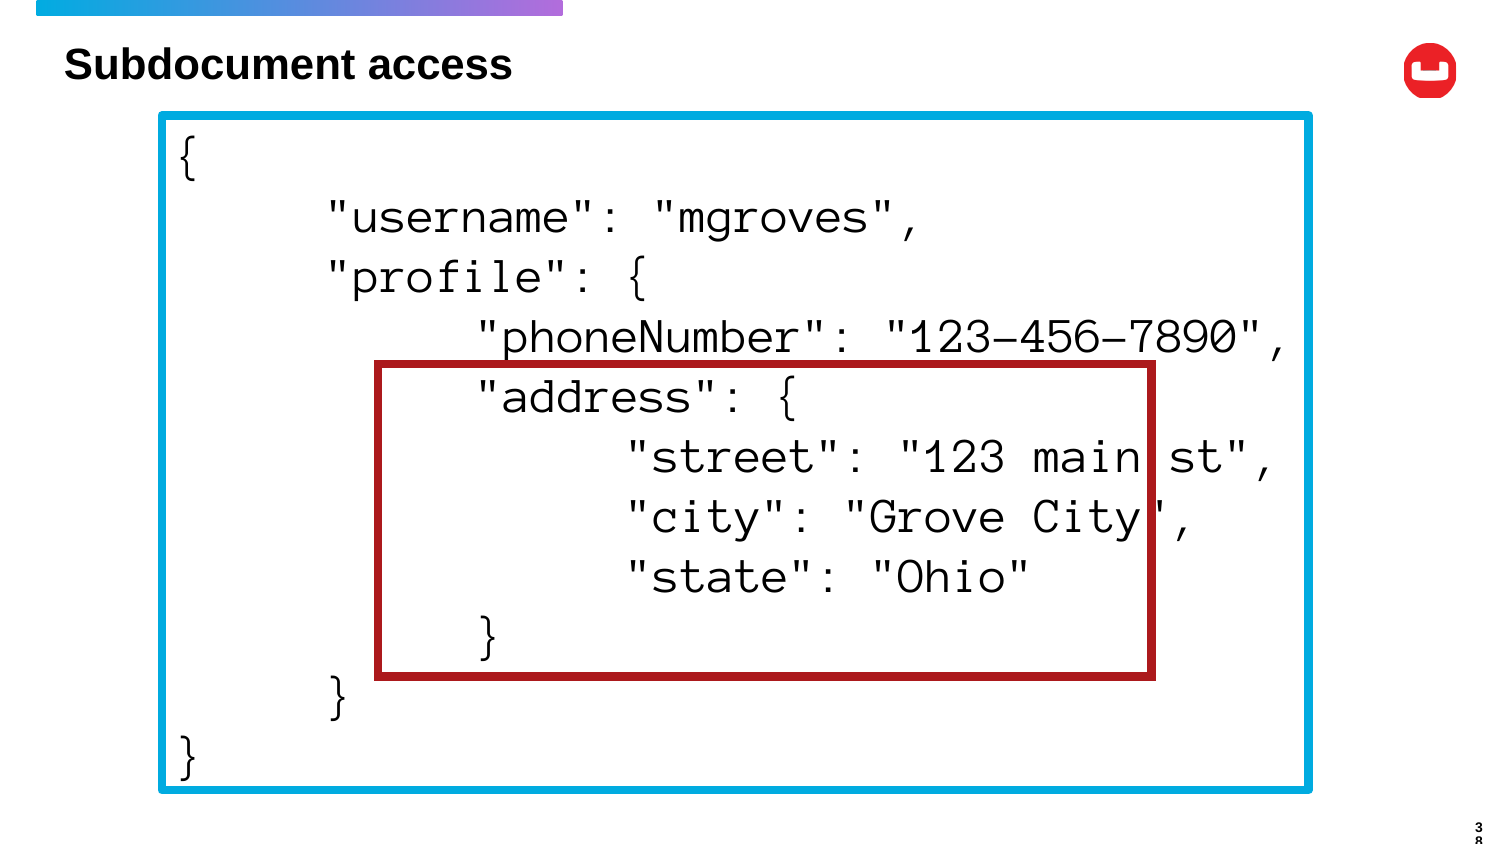

# Subdocument access
{
	"username": "mgroves",
	"profile": {
		"phoneNumber": "123-456-7890",
		"address": {
			"street": "123 main st",
			"city": "Grove City",
			"state": "Ohio"
		}
	}
}

38